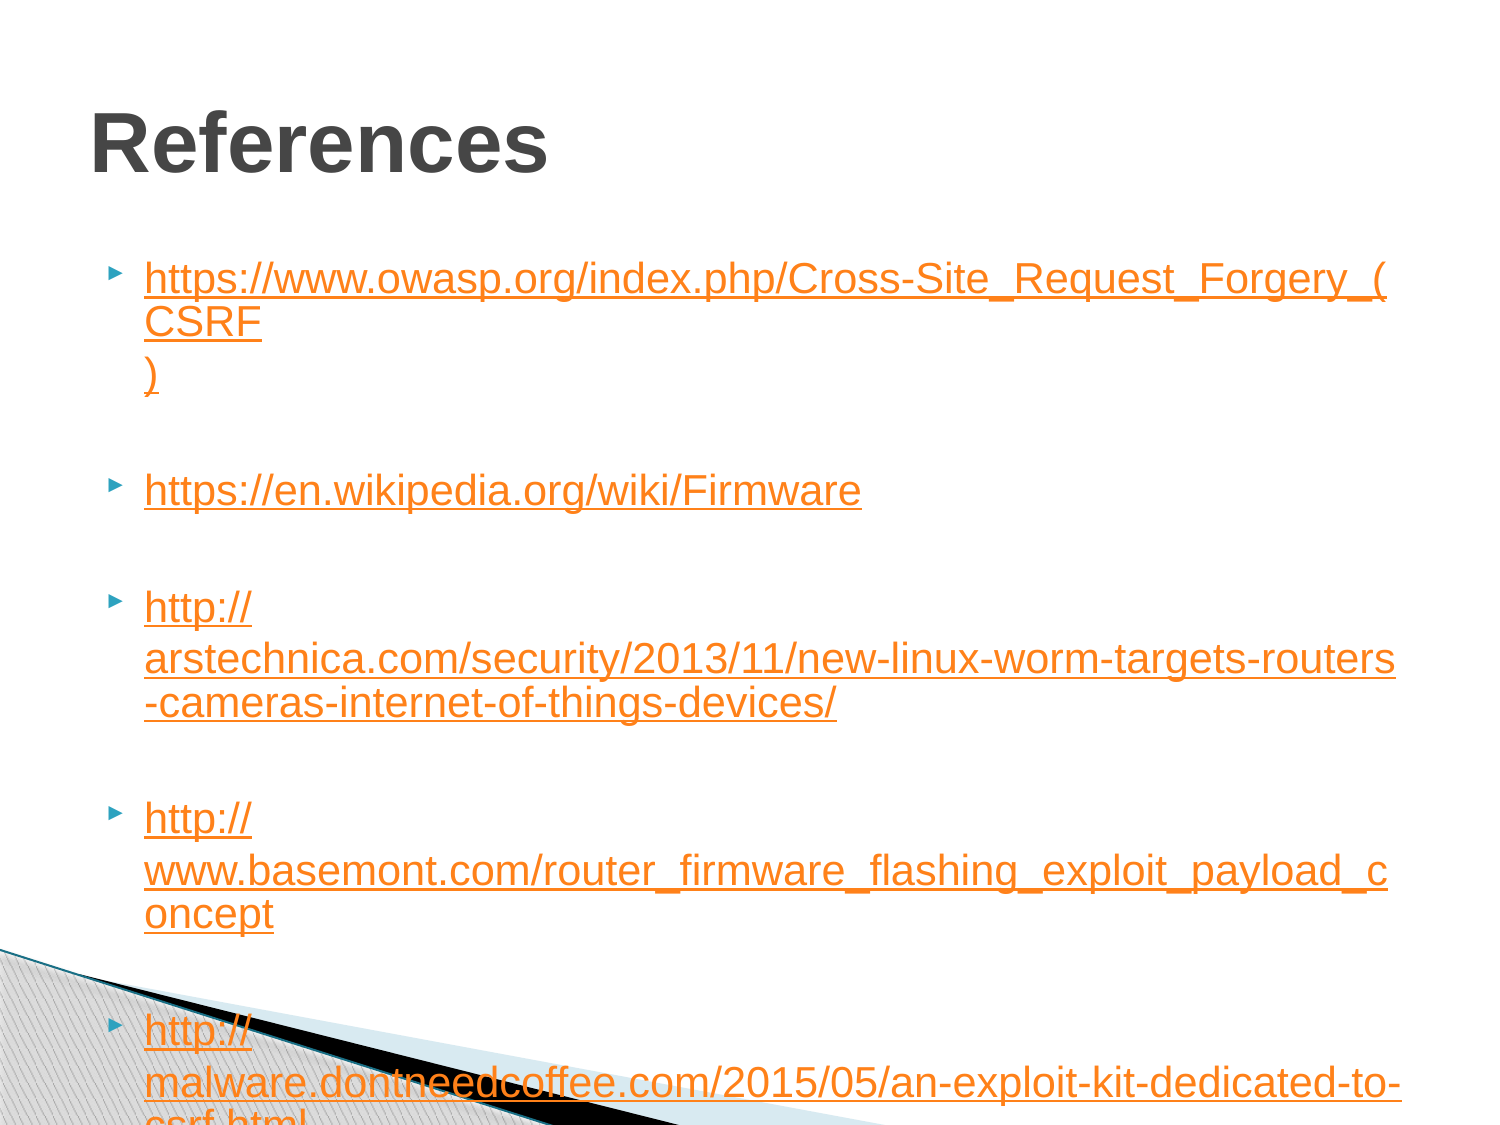

# References
https://www.owasp.org/index.php/Cross-Site_Request_Forgery_(CSRF)

https://en.wikipedia.org/wiki/Firmware

http://arstechnica.com/security/2013/11/new-linux-worm-targets-routers-cameras-internet-of-things-devices/

http://www.basemont.com/router_firmware_flashing_exploit_payload_concept

http://malware.dontneedcoffee.com/2015/05/an-exploit-kit-dedicated-to-csrf.html